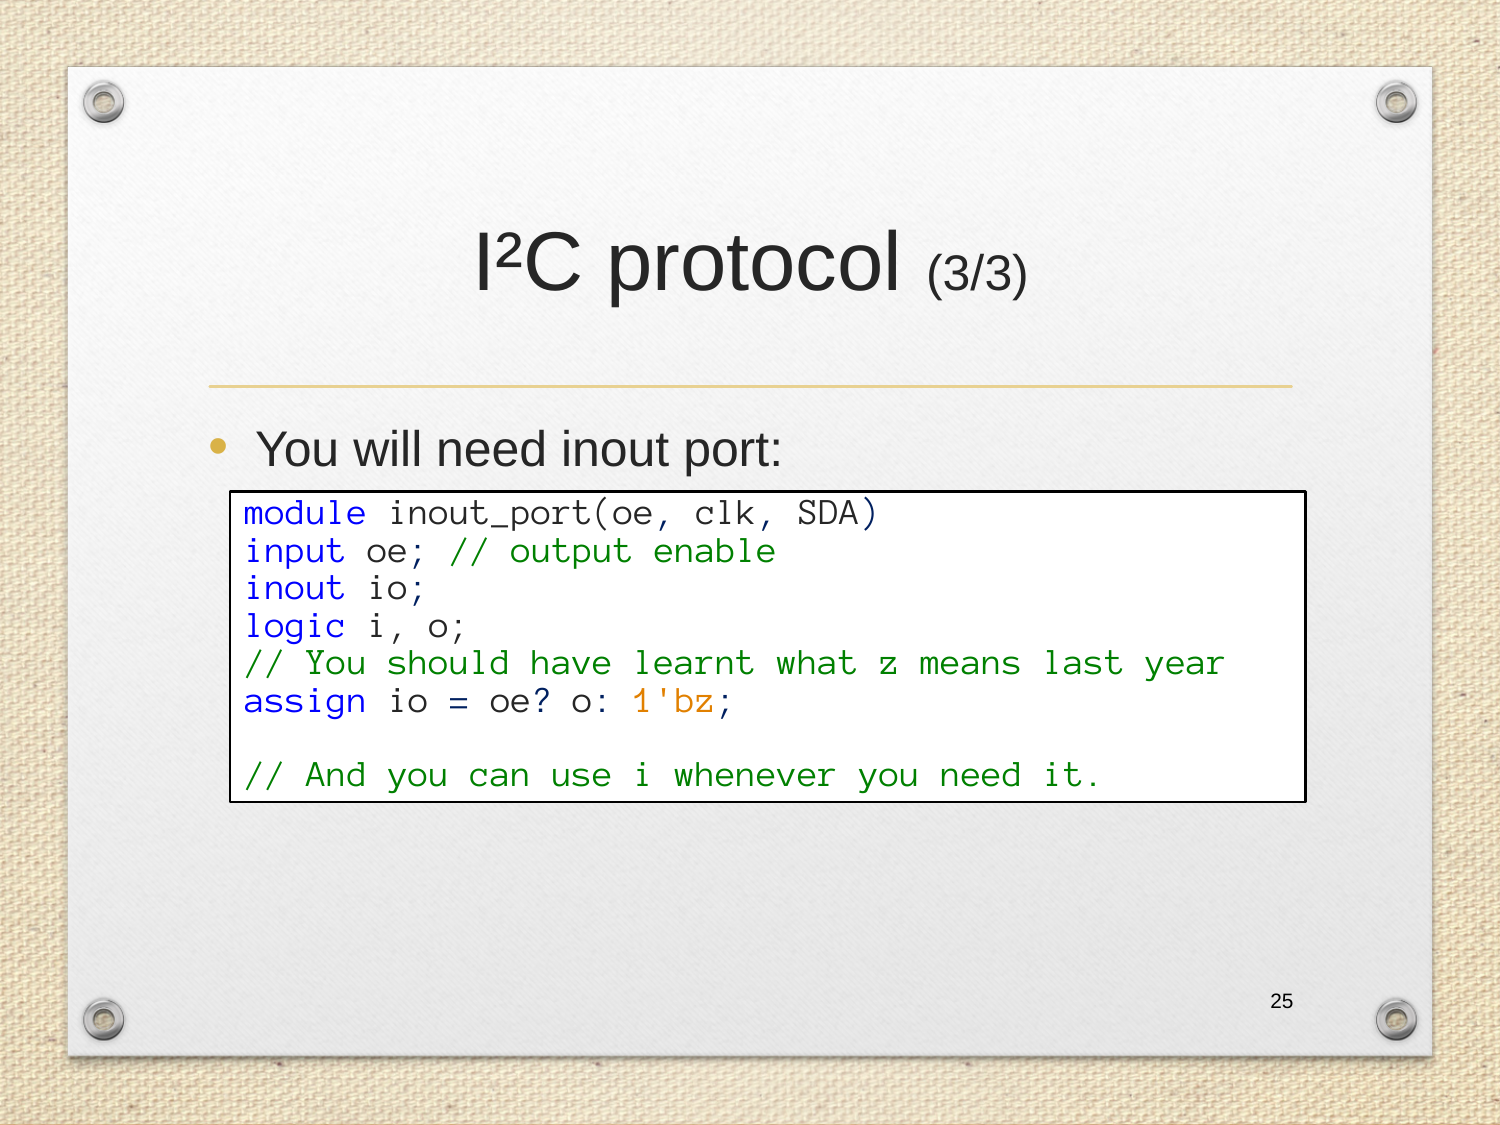

# I²C protocol (3/3)
You will need inout port:
module inout_port(oe, clk, SDA)
input oe; // output enable
inout io;
logic i, o;
// You should have learnt what z means last year
assign io = oe? o: 1'bz;

// And you can use i whenever you need it.
25